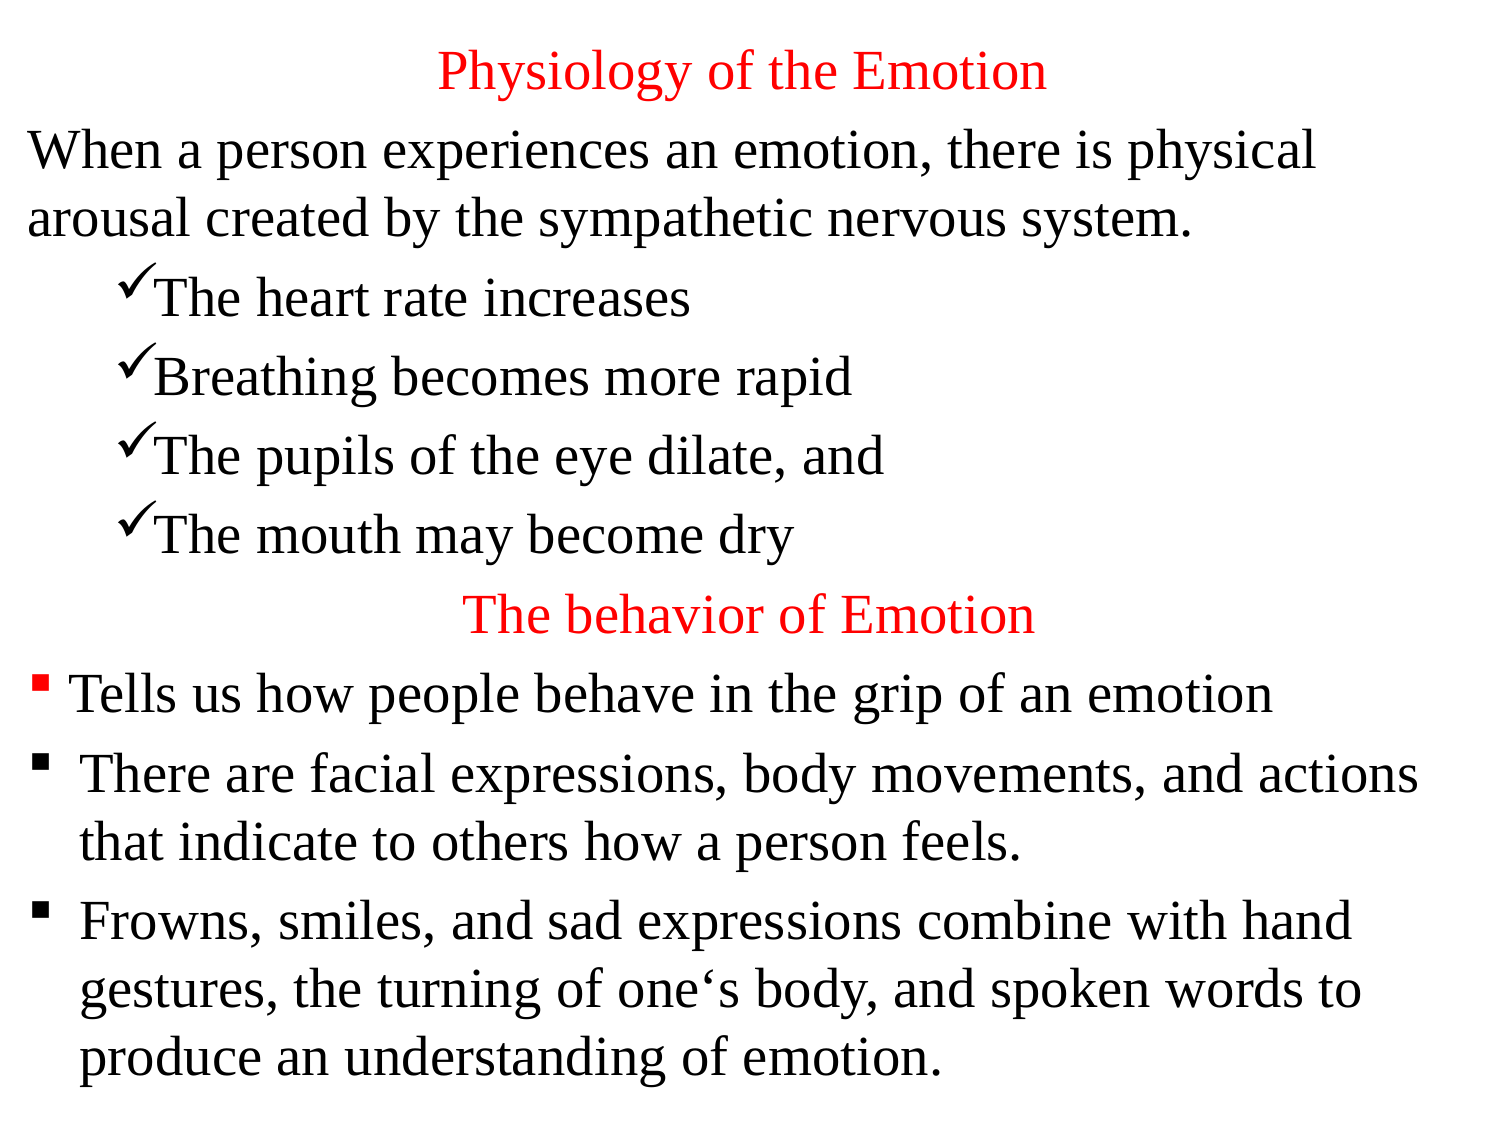

Physiology of the Emotion
When a person experiences an emotion, there is physical arousal created by the sympathetic nervous system.
The heart rate increases
Breathing becomes more rapid
The pupils of the eye dilate, and
The mouth may become dry
The behavior of Emotion
 Tells us how people behave in the grip of an emotion
There are facial expressions, body movements, and actions that indicate to others how a person feels.
Frowns, smiles, and sad expressions combine with hand gestures, the turning of one‘s body, and spoken words to produce an understanding of emotion.